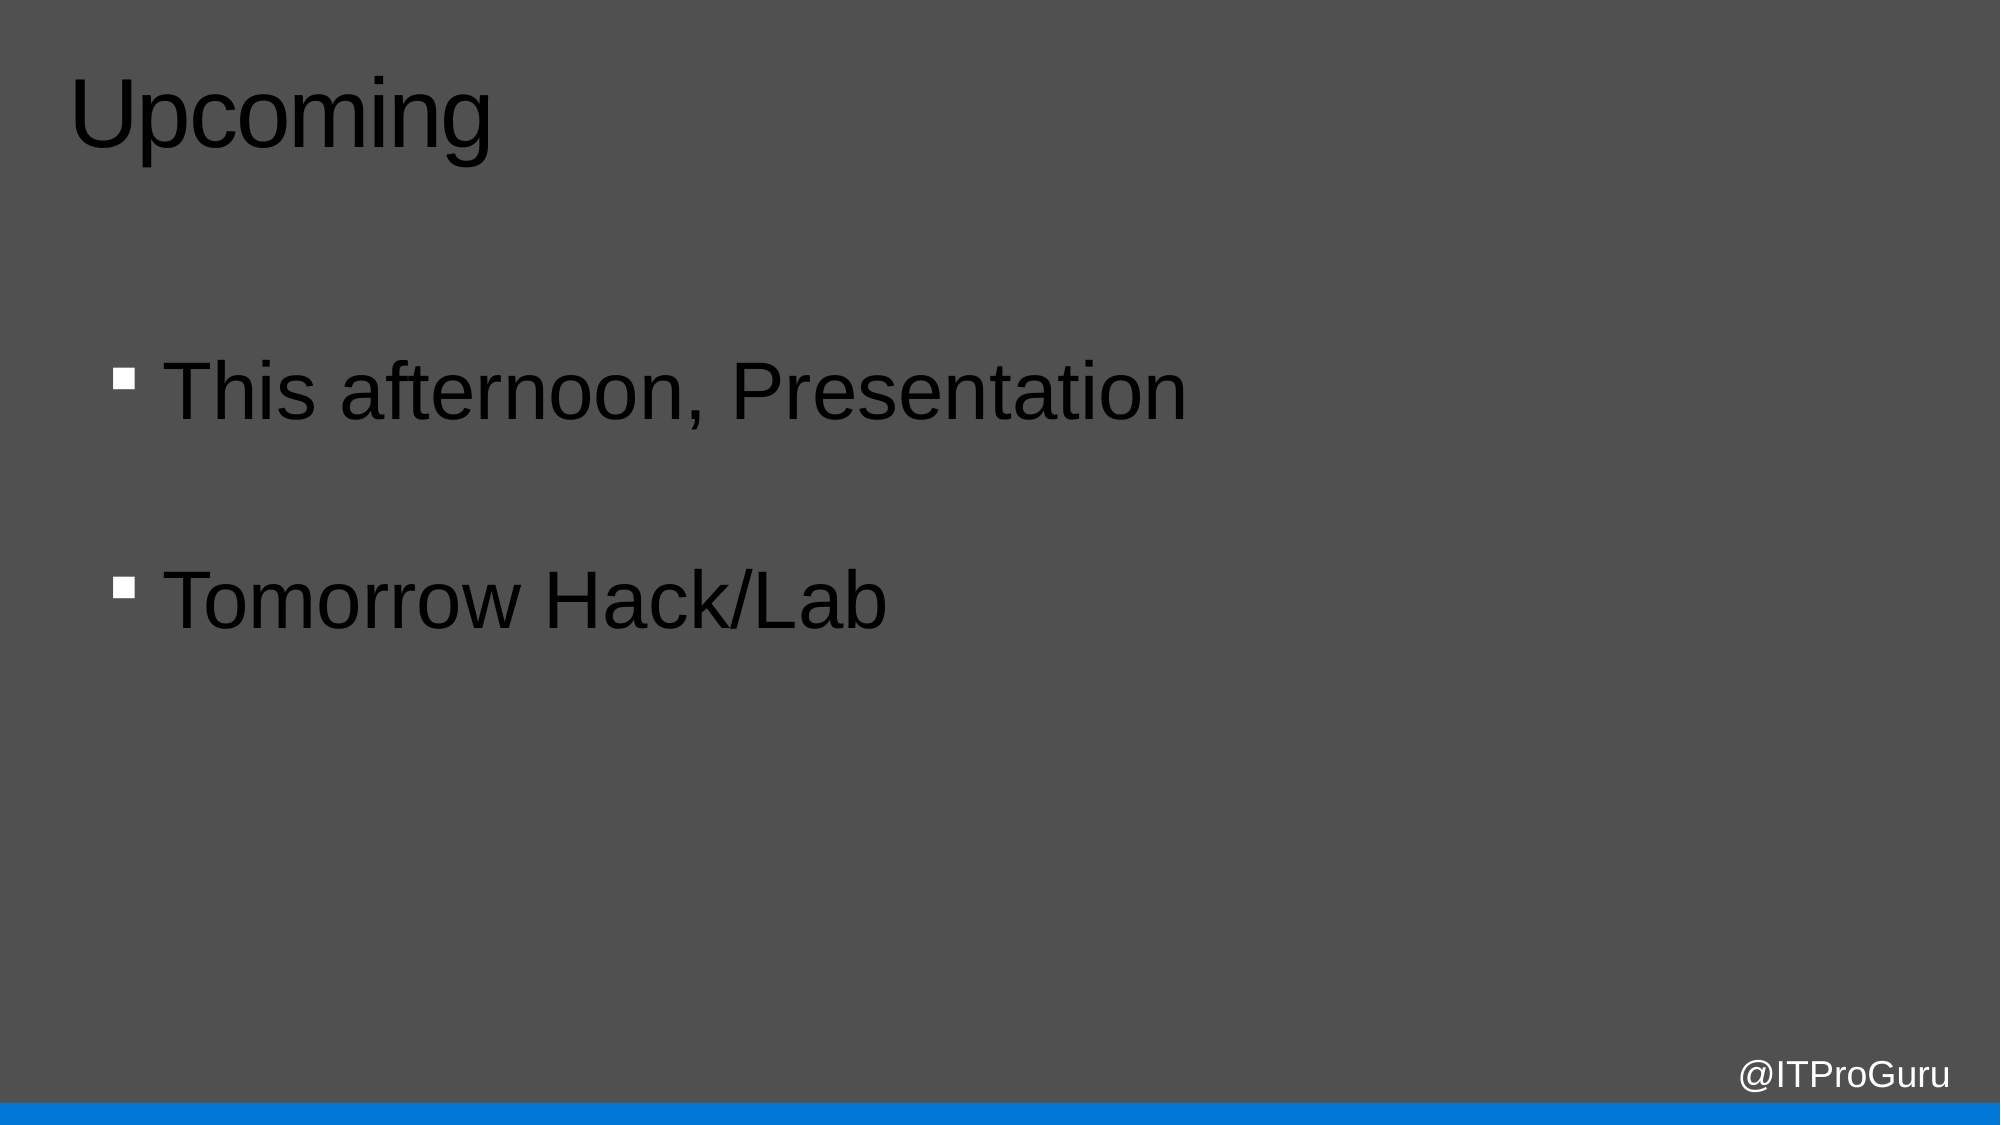

# Upcoming

This afternoon, Presentation

Tomorrow Hack/Lab